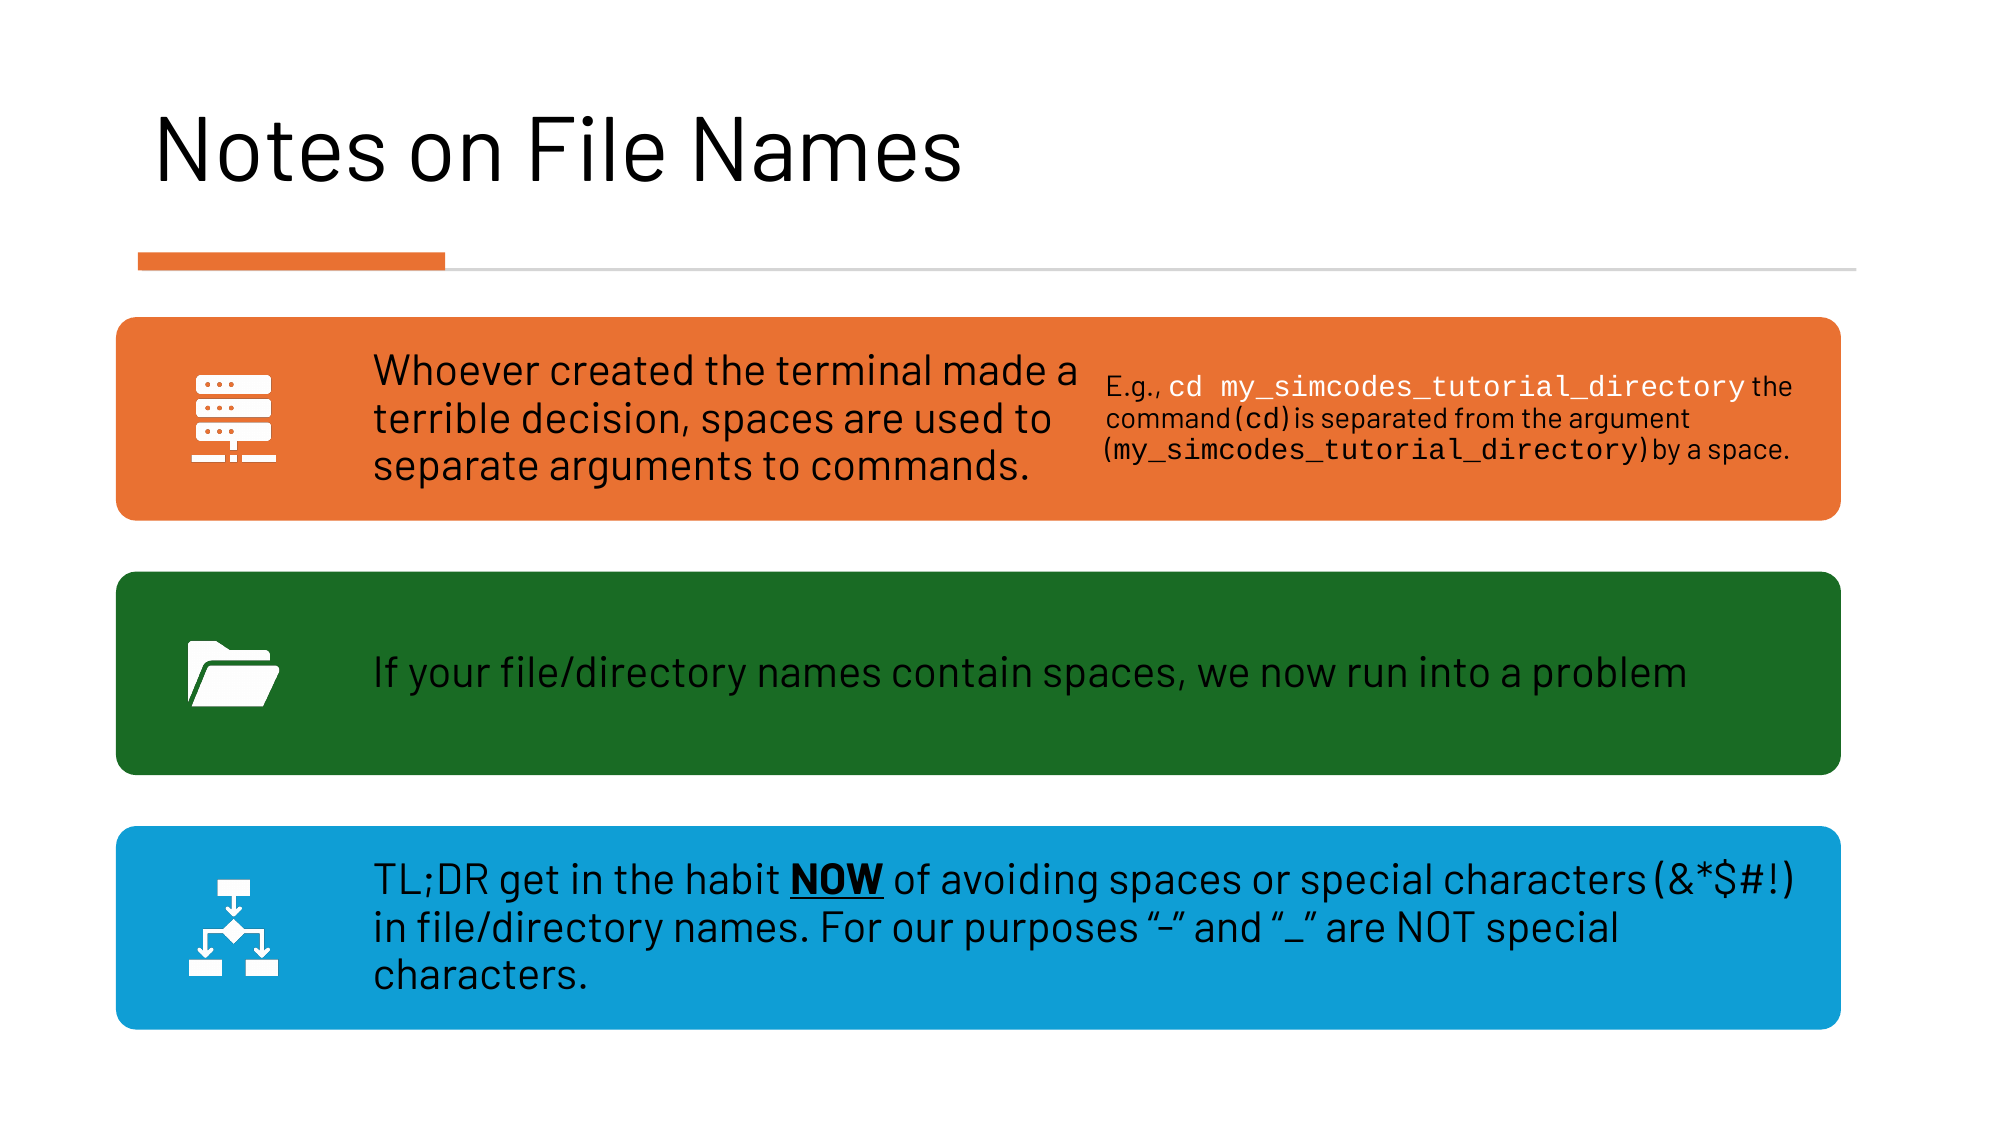

# Notes on File Names

Whoever created the terminal made a terrible decision, spaces are used to separate arguments to commands.
E.g., cd my_simcodes_tutorial_directory the command (cd) is separated from the argument (my_simcodes_tutorial_directory) by a space.
If your file/directory names contain spaces, we now run into a problem
TL;DR get in the habit NOW of avoiding spaces or special characters (&*$#!) in file/directory names. For our purposes “-” and “_” are NOT special characters.